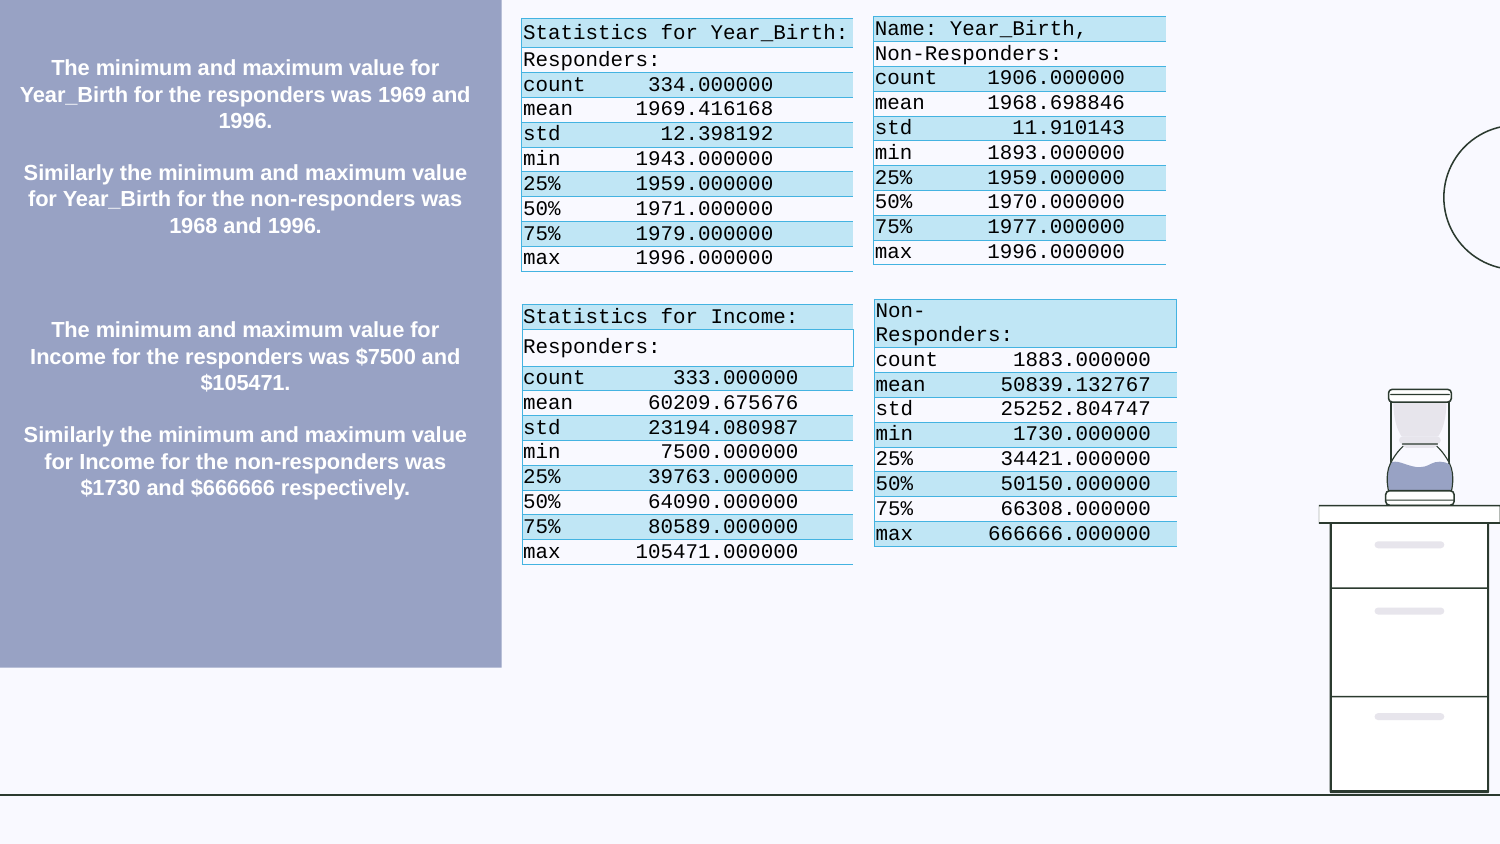

| Name: Year\_Birth, |
| --- |
| Non-Responders: |
| count 1906.000000 |
| mean 1968.698846 |
| std 11.910143 |
| min 1893.000000 |
| 25% 1959.000000 |
| 50% 1970.000000 |
| 75% 1977.000000 |
| max 1996.000000 |
| Statistics for Year\_Birth: |
| --- |
| Responders: |
| count 334.000000 |
| mean 1969.416168 |
| std 12.398192 |
| min 1943.000000 |
| 25% 1959.000000 |
| 50% 1971.000000 |
| 75% 1979.000000 |
| max 1996.000000 |
# The minimum and maximum value for Year_Birth for the responders was 1969 and 1996. Similarly the minimum and maximum value for Year_Birth for the non-responders was 1968 and 1996. The minimum and maximum value for Income for the responders was $7500 and $105471. Similarly the minimum and maximum value for Income for the non-responders was $1730 and $666666 respectively.
| Non-Responders: |  |
| --- | --- |
| count 1883.000000 |  |
| mean 50839.132767 |  |
| std 25252.804747 |  |
| min 1730.000000 |  |
| 25% 34421.000000 |  |
| 50% 50150.000000 |  |
| 75% 66308.000000 |  |
| max 666666.000000 |  |
| Statistics for Income: |  |
| --- | --- |
| Responders: |  |
| count 333.000000 |  |
| mean 60209.675676 |  |
| std 23194.080987 |  |
| min 7500.000000 |  |
| 25% 39763.000000 |  |
| 50% 64090.000000 |  |
| 75% 80589.000000 |  |
| max 105471.000000 |  |